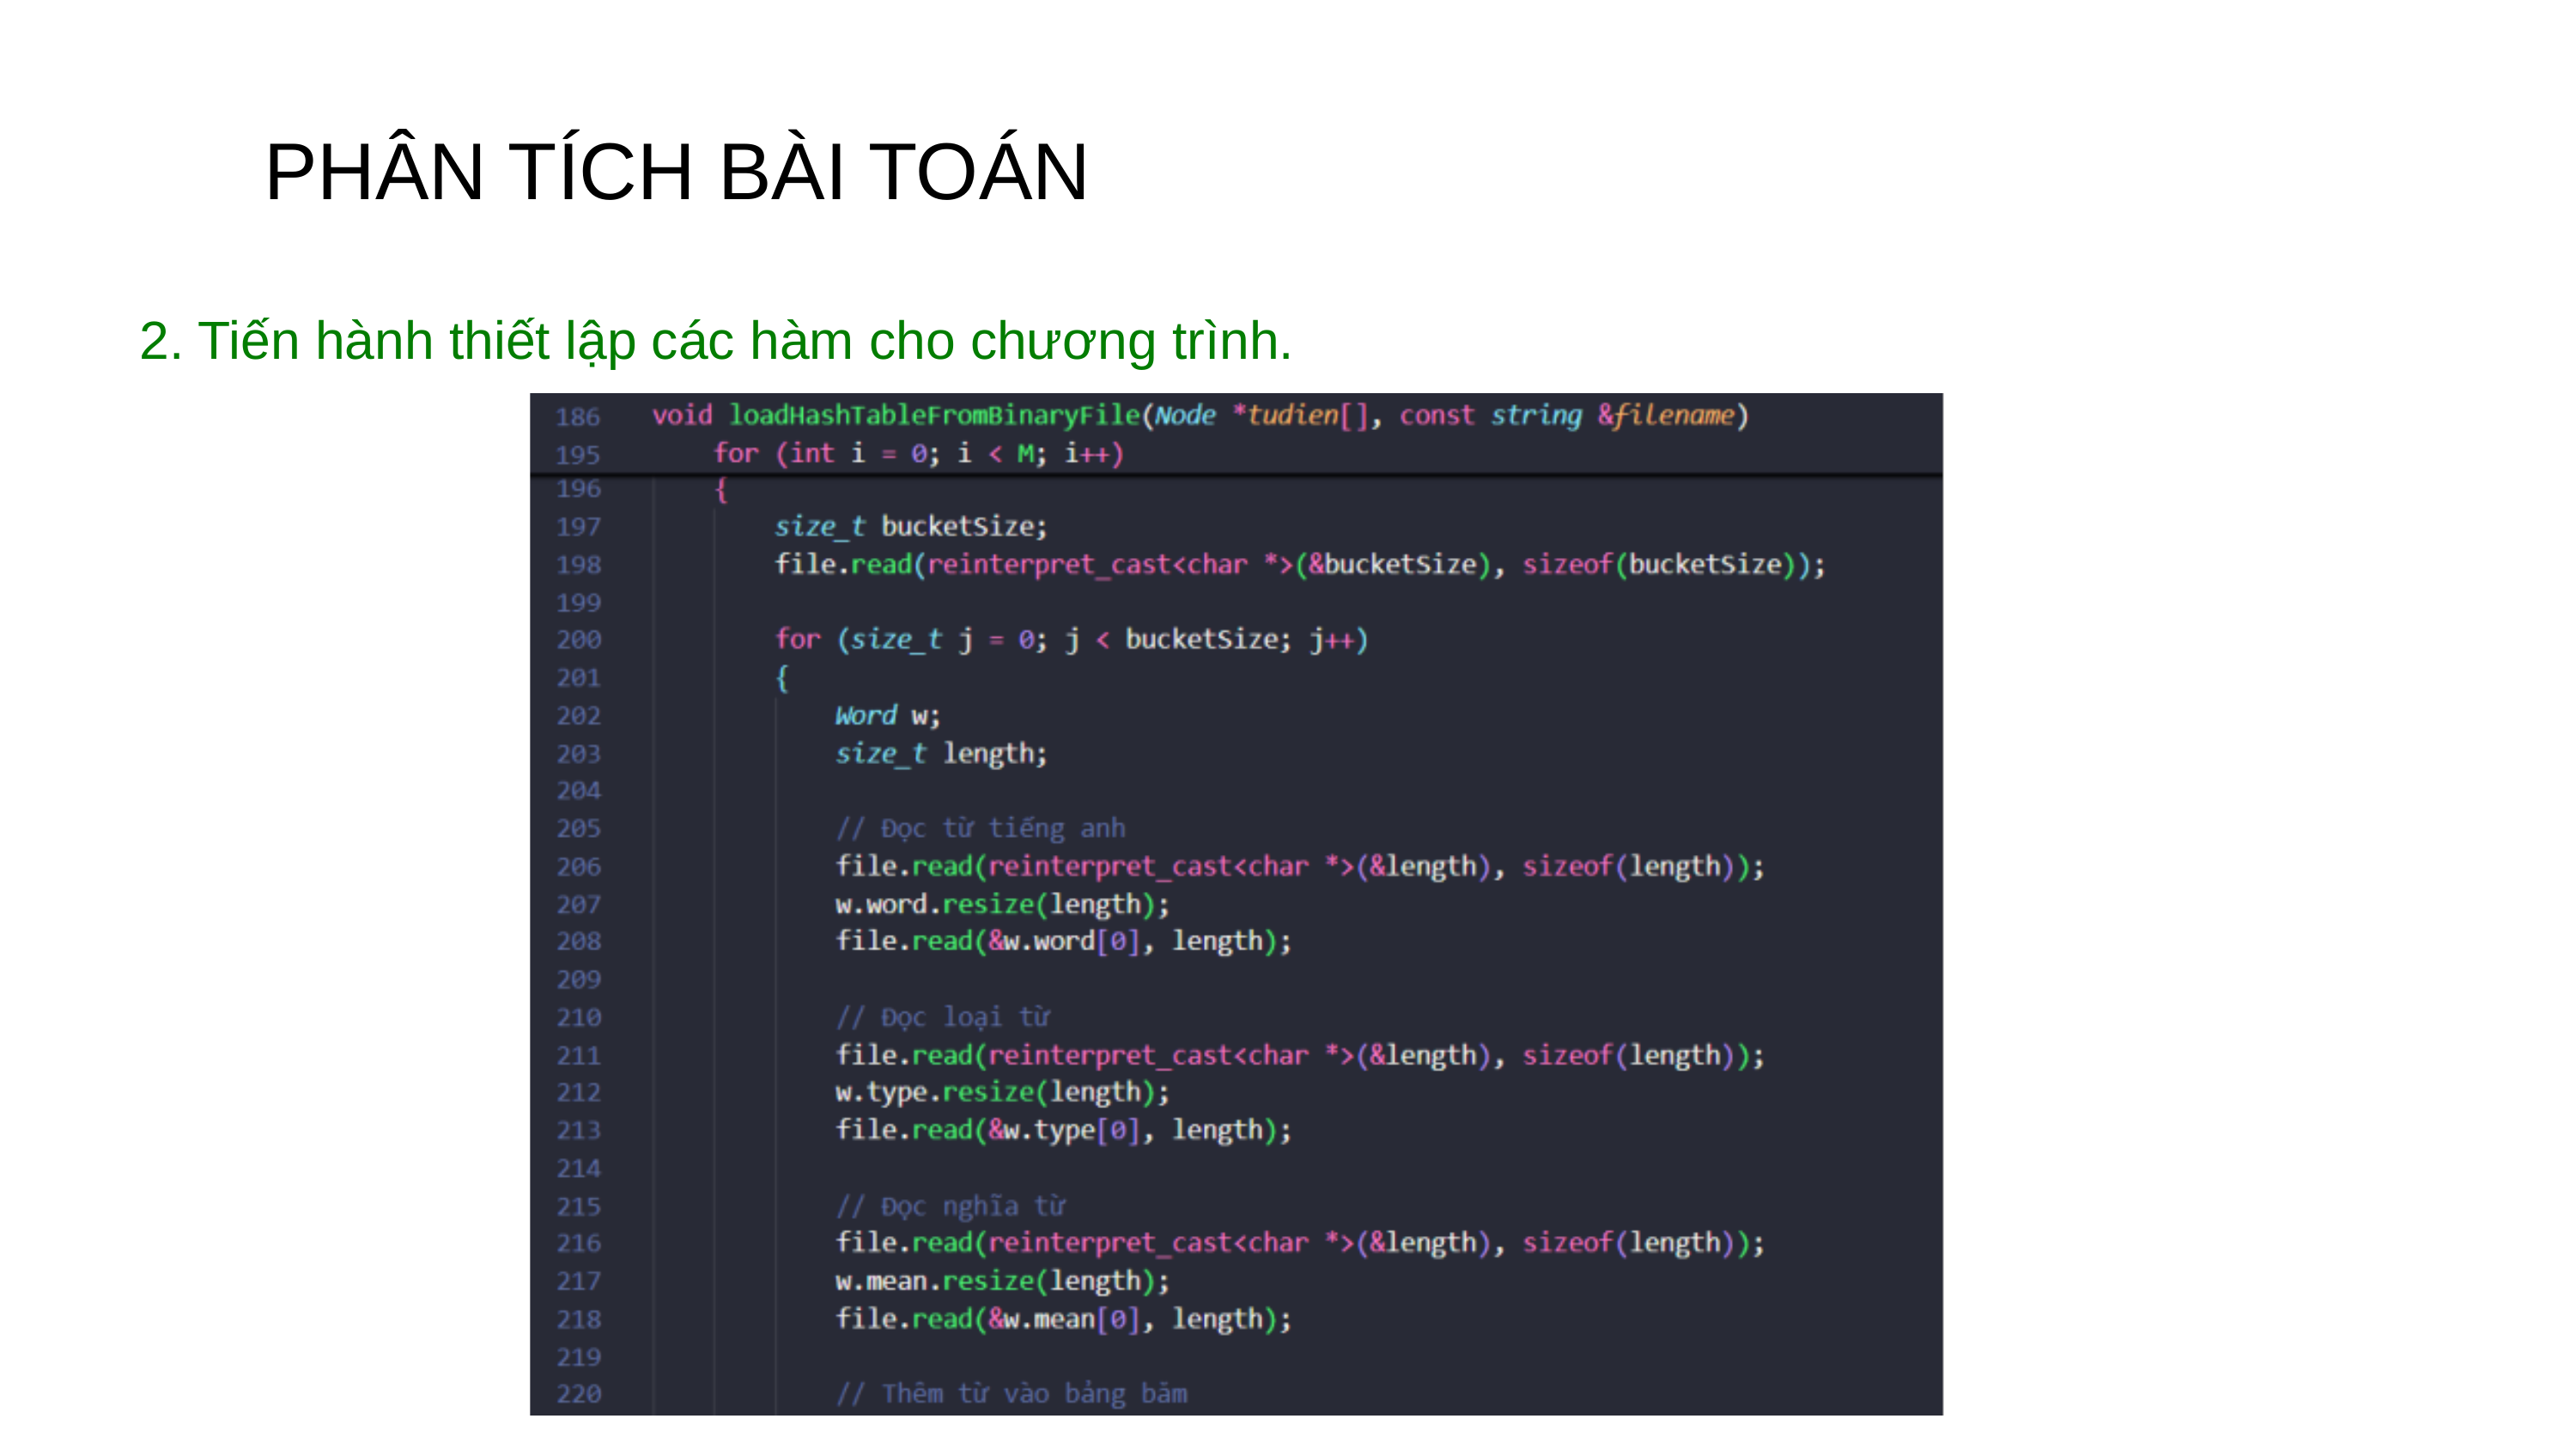

PHÂN TÍCH BÀI TOÁN
2. Tiến hành thiết lập các hàm cho chương trình.